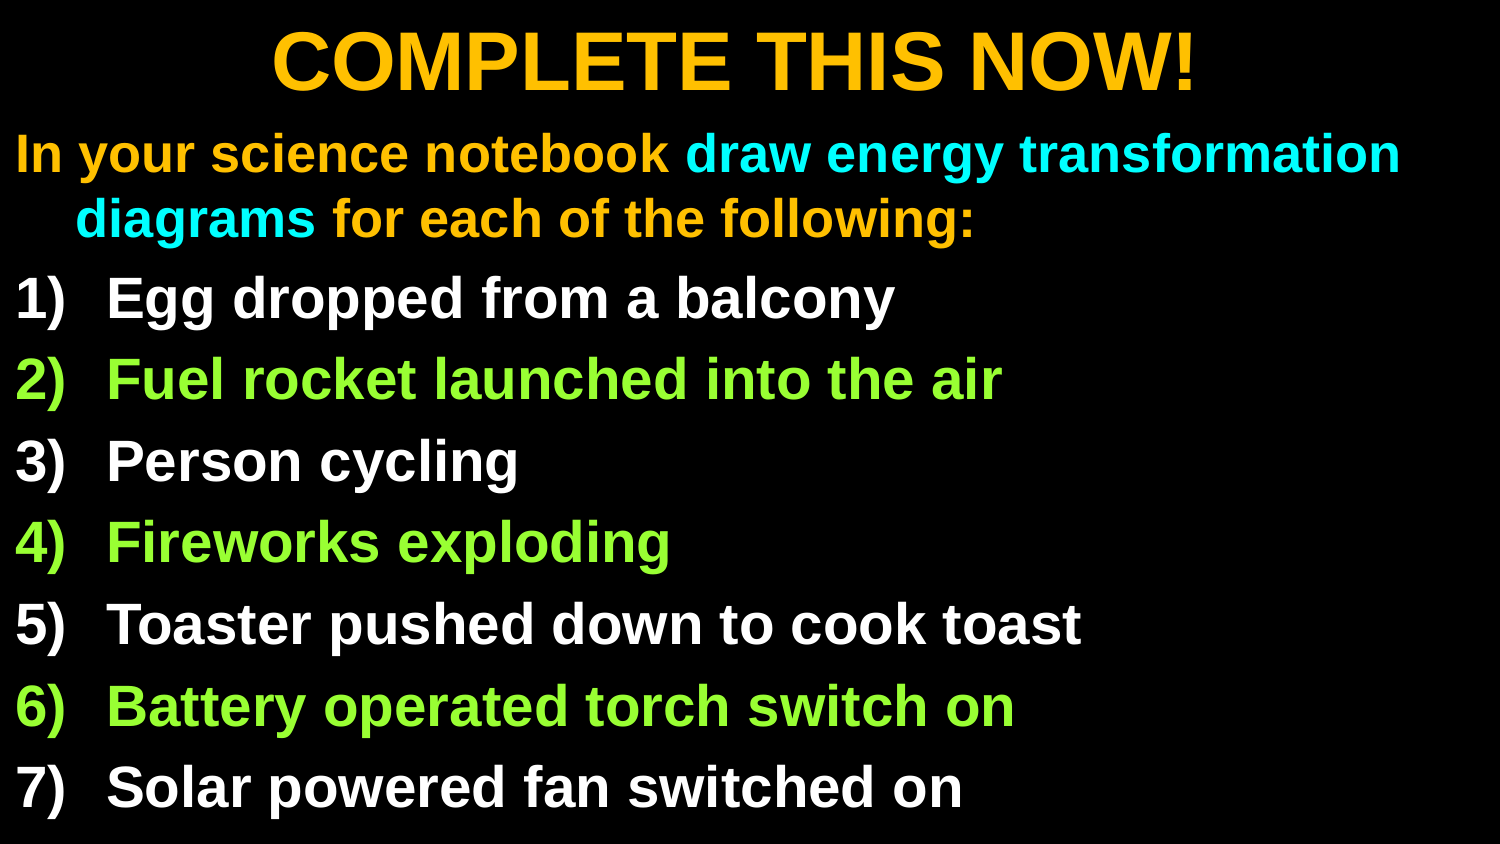

COMPLETE THIS NOW!
In your science notebook draw energy transformation diagrams for each of the following:
Egg dropped from a balcony
Fuel rocket launched into the air
Person cycling
Fireworks exploding
Toaster pushed down to cook toast
Battery operated torch switch on
Solar powered fan switched on